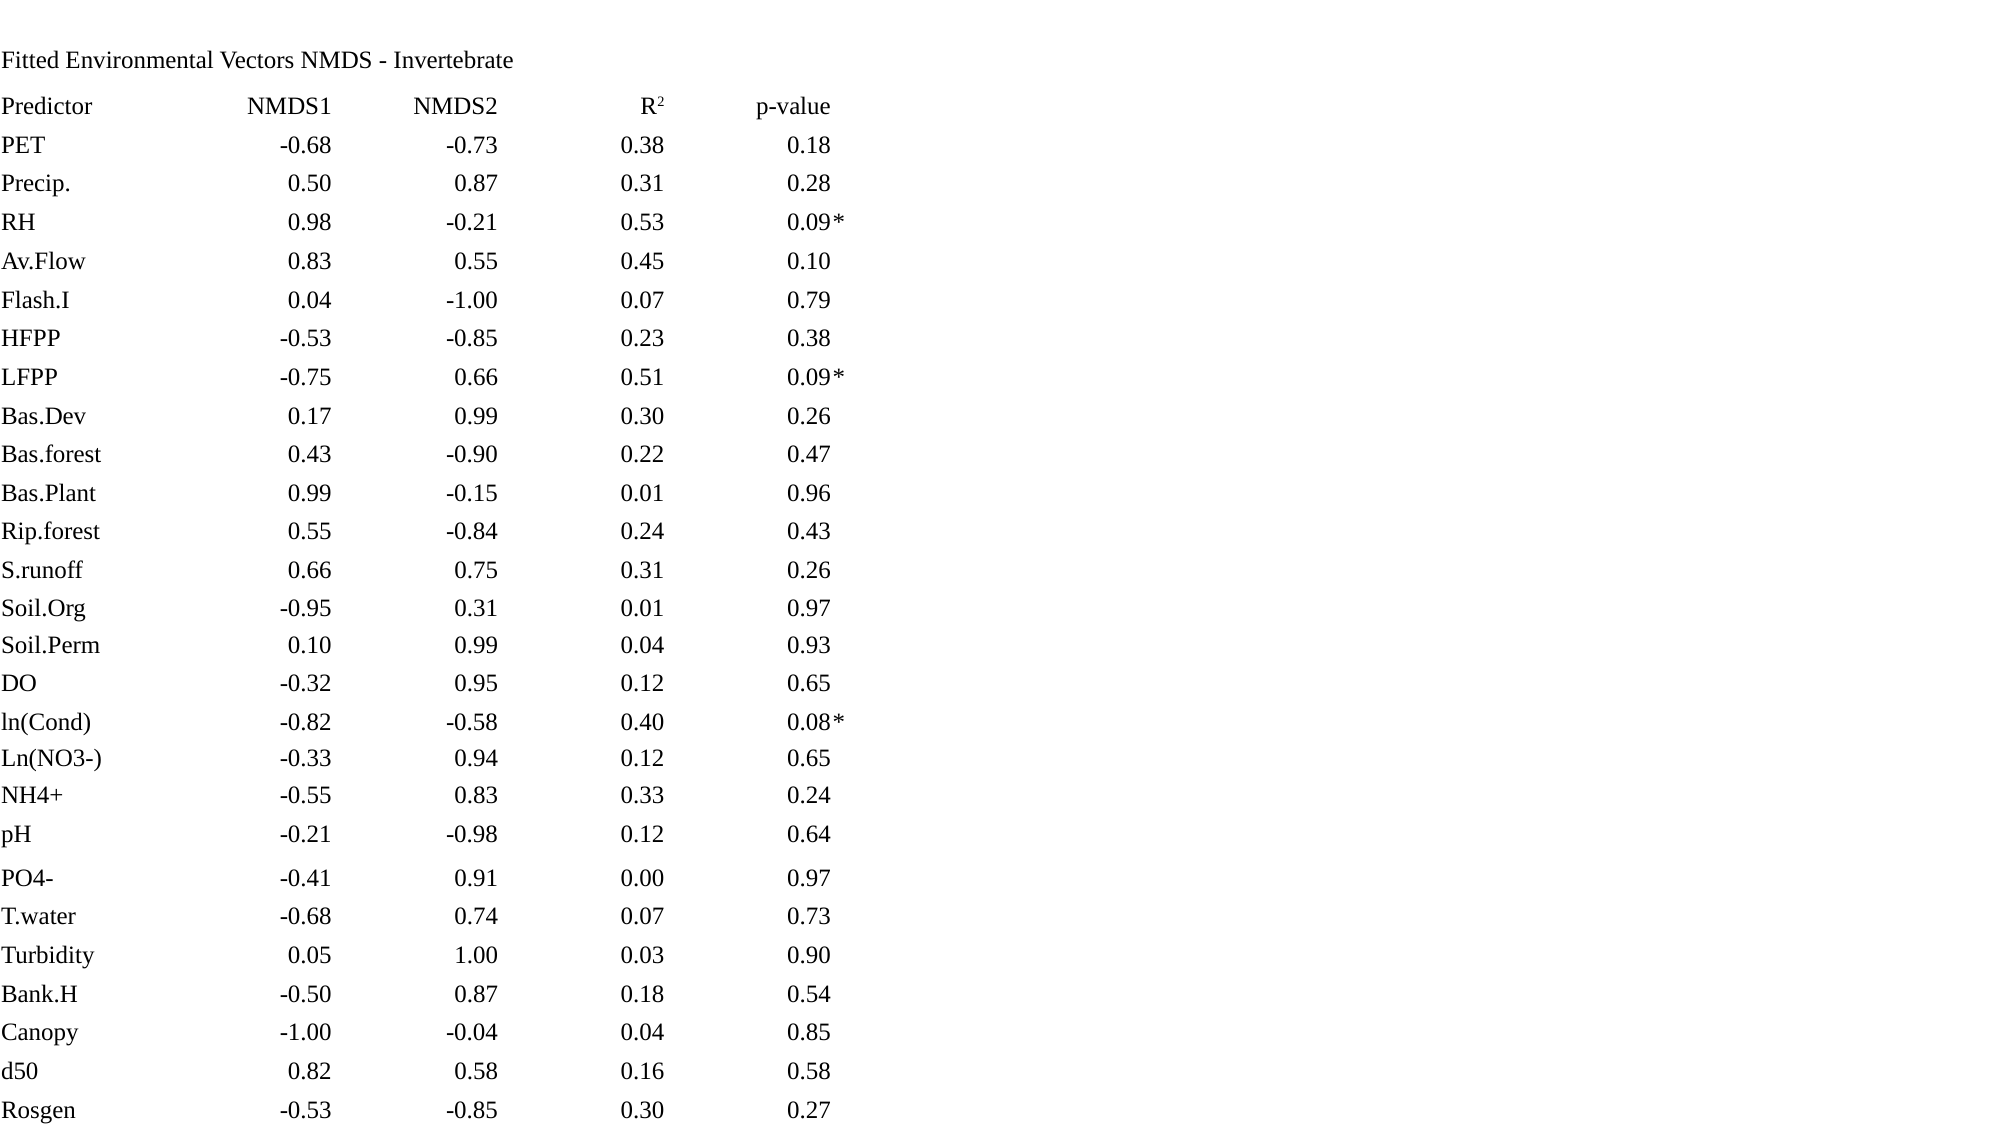

| Fitted Environmental Vectors NMDS - Invertebrate |  |  |  |  |  |
| --- | --- | --- | --- | --- | --- |
| Predictor | NMDS1 | NMDS2 | R2 | p-value |  |
| PET | -0.68 | -0.73 | 0.38 | 0.18 |  |
| Precip. | 0.50 | 0.87 | 0.31 | 0.28 |  |
| RH | 0.98 | -0.21 | 0.53 | 0.09 | \* |
| Av.Flow | 0.83 | 0.55 | 0.45 | 0.10 |  |
| Flash.I | 0.04 | -1.00 | 0.07 | 0.79 |  |
| HFPP | -0.53 | -0.85 | 0.23 | 0.38 |  |
| LFPP | -0.75 | 0.66 | 0.51 | 0.09 | \* |
| Bas.Dev | 0.17 | 0.99 | 0.30 | 0.26 |  |
| Bas.forest | 0.43 | -0.90 | 0.22 | 0.47 |  |
| Bas.Plant | 0.99 | -0.15 | 0.01 | 0.96 |  |
| Rip.forest | 0.55 | -0.84 | 0.24 | 0.43 |  |
| S.runoff | 0.66 | 0.75 | 0.31 | 0.26 |  |
| Soil.Org | -0.95 | 0.31 | 0.01 | 0.97 |  |
| Soil.Perm | 0.10 | 0.99 | 0.04 | 0.93 |  |
| DO | -0.32 | 0.95 | 0.12 | 0.65 |  |
| ln(Cond) | -0.82 | -0.58 | 0.40 | 0.08 | \* |
| Ln(NO3-) | -0.33 | 0.94 | 0.12 | 0.65 |  |
| NH4+ | -0.55 | 0.83 | 0.33 | 0.24 |  |
| pH | -0.21 | -0.98 | 0.12 | 0.64 |  |
| PO4- | -0.41 | 0.91 | 0.00 | 0.97 |  |
| T.water | -0.68 | 0.74 | 0.07 | 0.73 |  |
| Turbidity | 0.05 | 1.00 | 0.03 | 0.90 |  |
| Bank.H | -0.50 | 0.87 | 0.18 | 0.54 |  |
| Canopy | -1.00 | -0.04 | 0.04 | 0.85 |  |
| d50 | 0.82 | 0.58 | 0.16 | 0.58 |  |
| Rosgen | -0.53 | -0.85 | 0.30 | 0.27 |  |